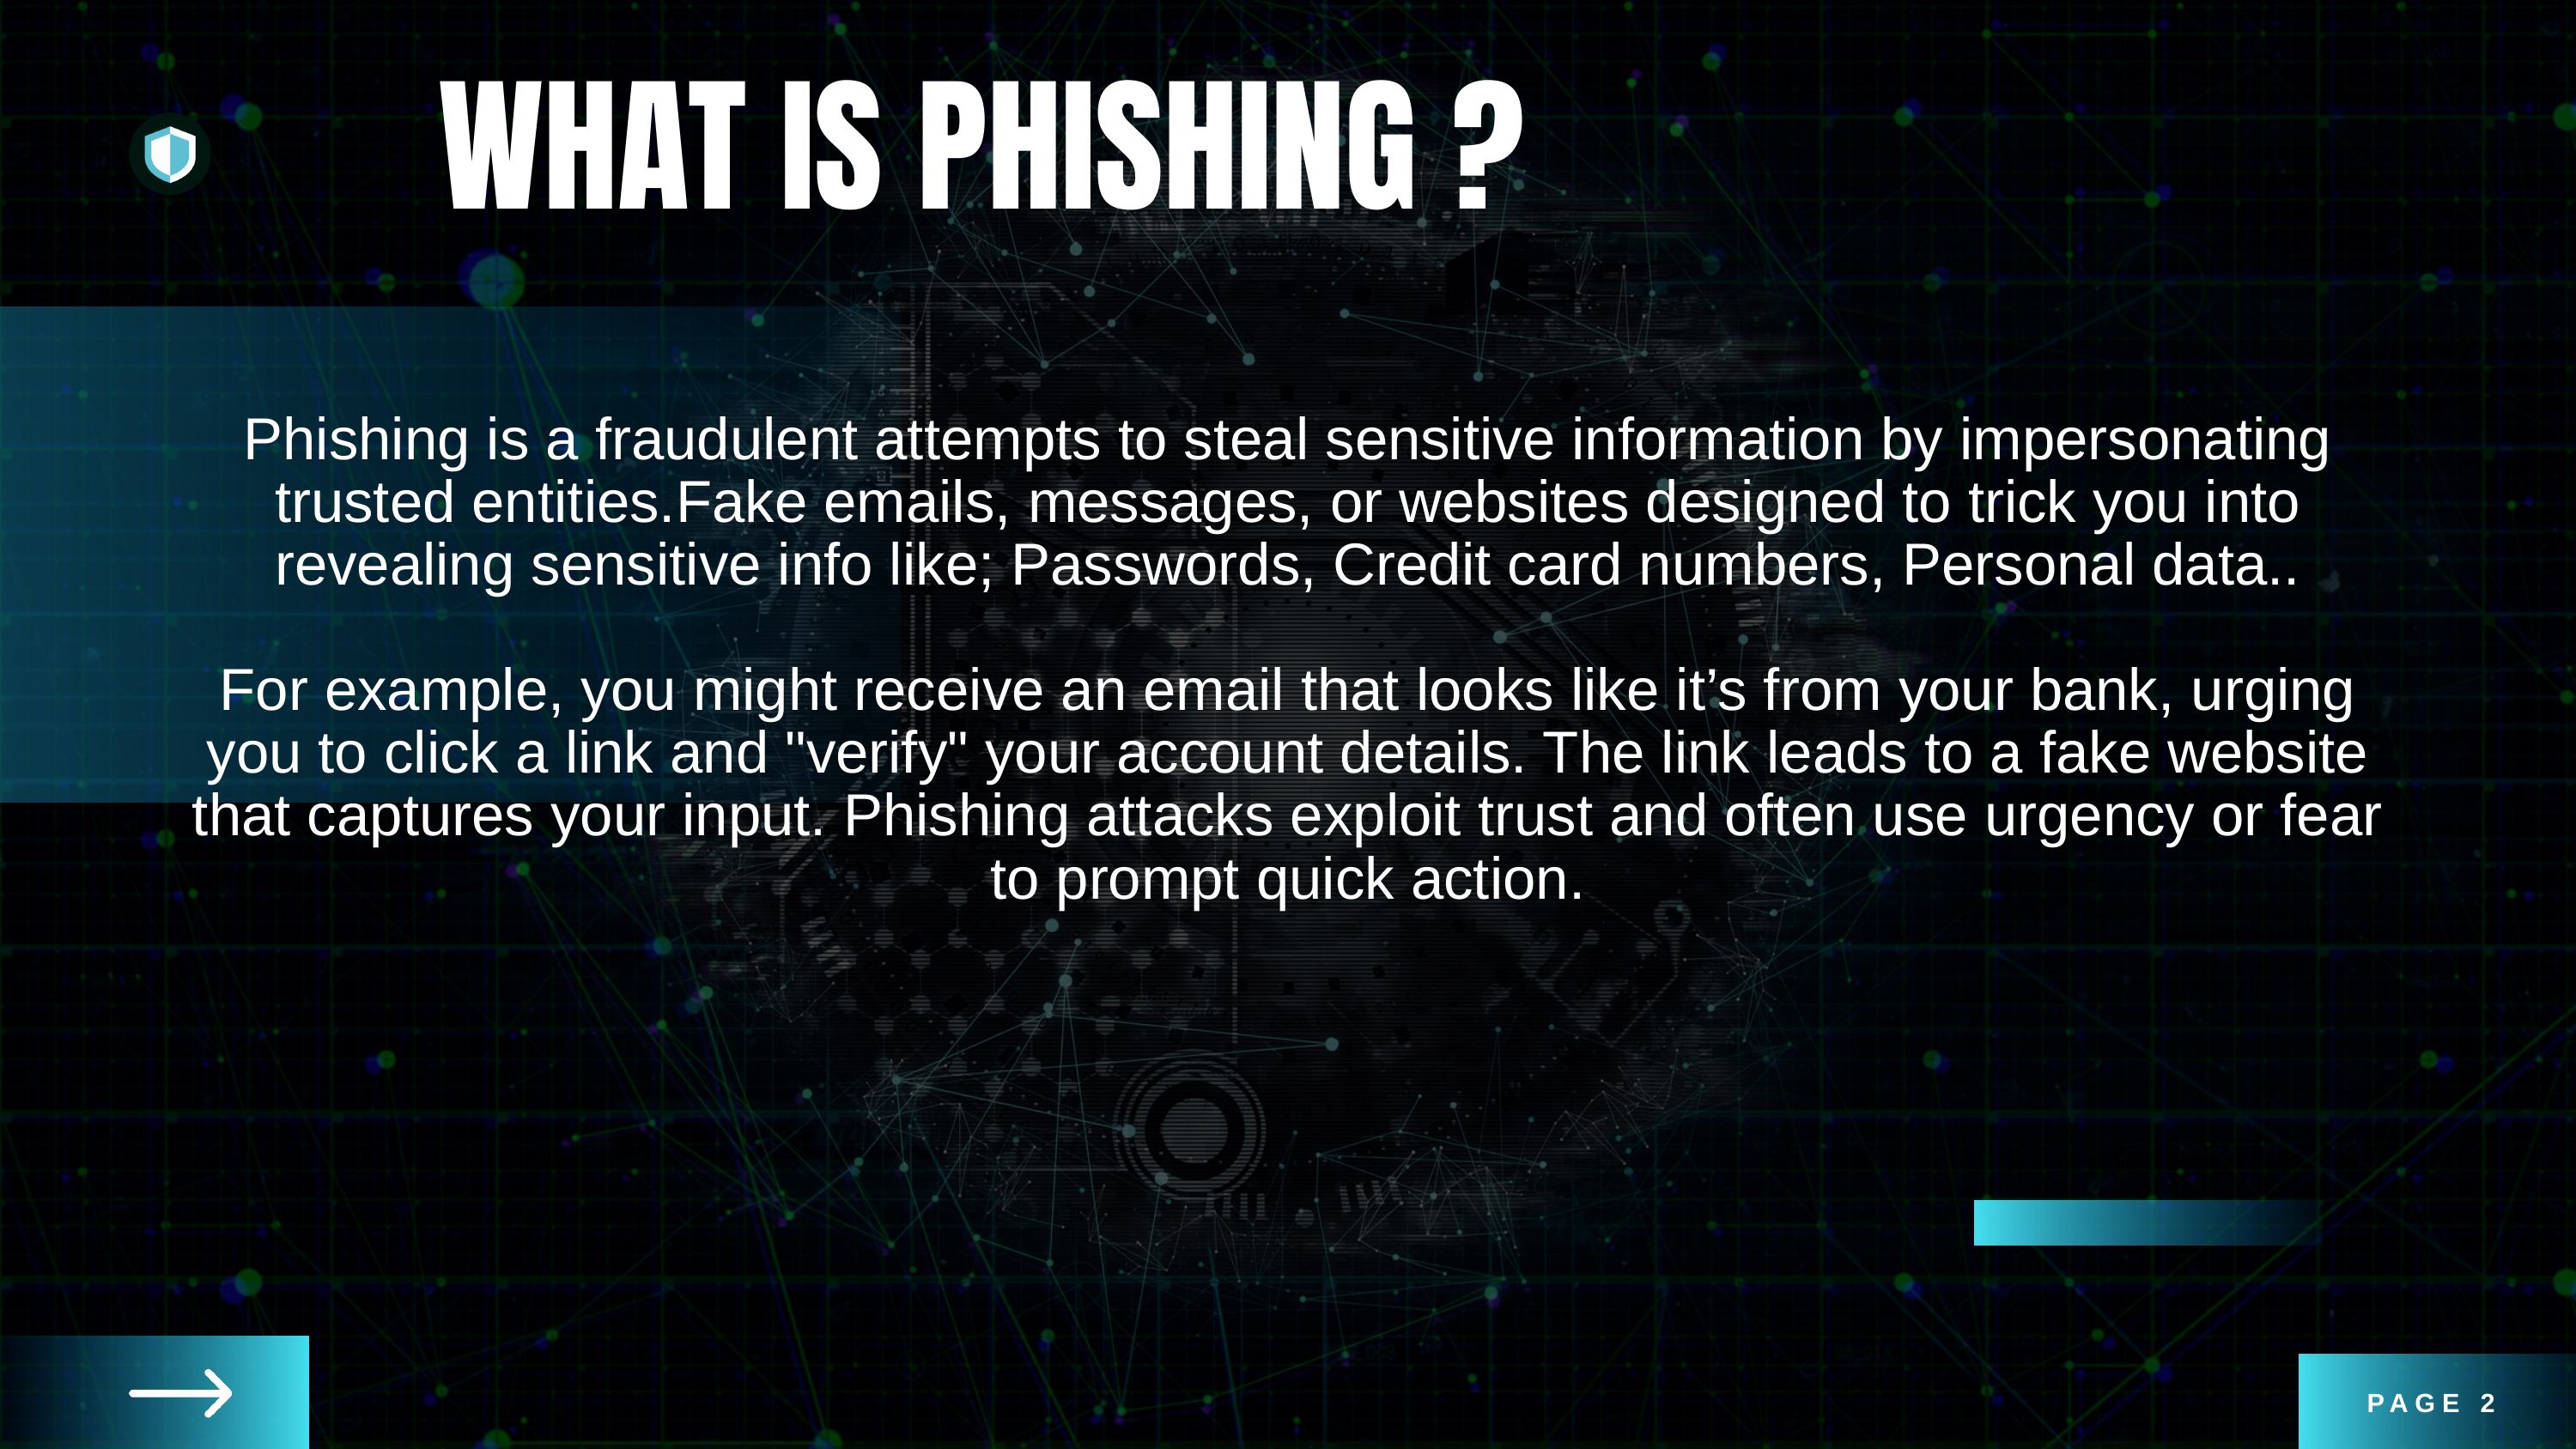

WHAT IS PHISHING ?

Phishing is a fraudulent attempts to steal sensitive information by impersonating trusted entities.Fake emails, messages, or websites designed to trick you into revealing sensitive info like; Passwords, Credit card numbers, Personal data..

For example, you might receive an email that looks like it’s from your bank, urging you to click a link and "verify" your account details. The link leads to a fake website that captures your input. Phishing attacks exploit trust and often use urgency or fear to prompt quick action.

PAGE 2